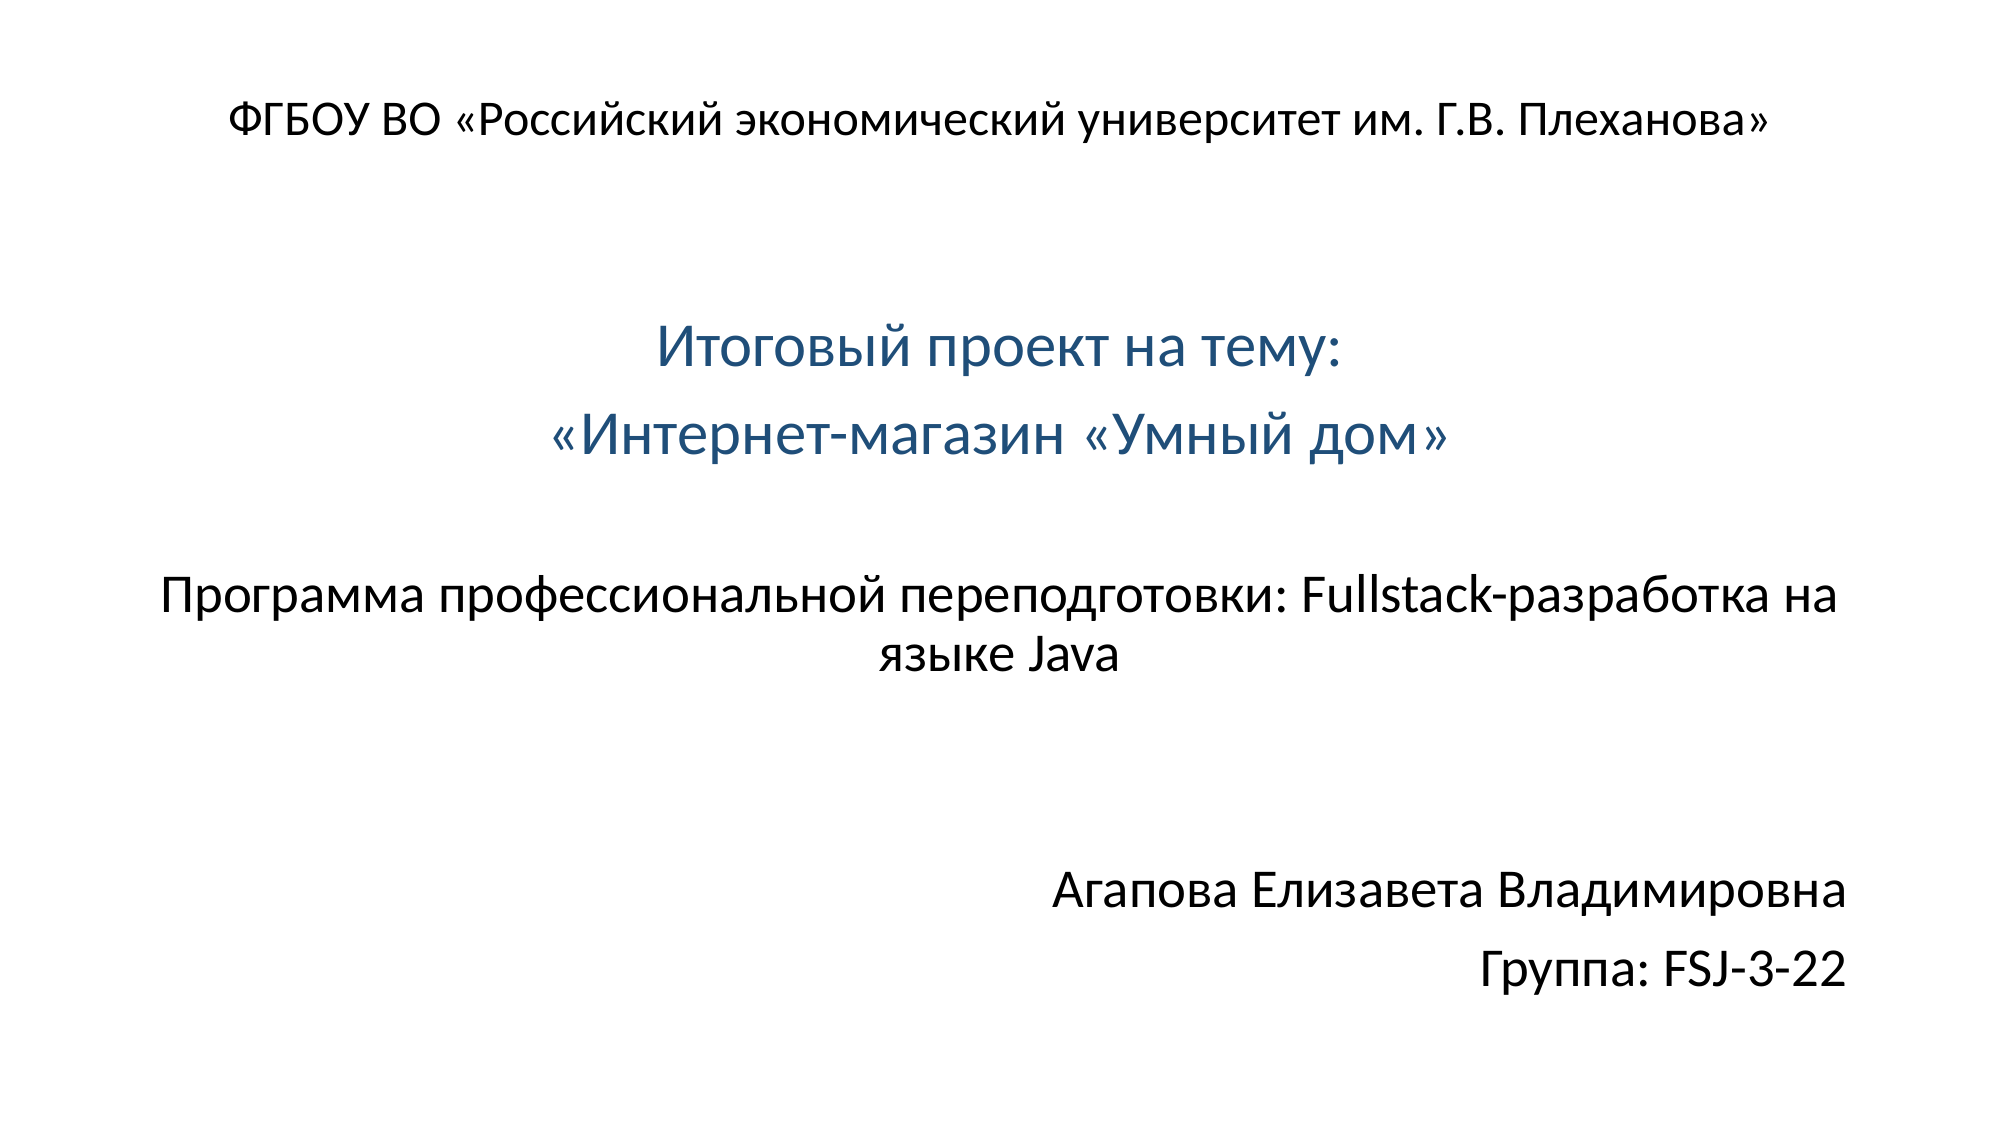

# ФГБОУ ВО «Российский экономический университет им. Г.В. Плеханова»

Итоговый проект на тему:
«Интернет-магазин «Умный дом»

Программа профессиональной переподготовки: Fullstack-разработка на языке Java

Агапова Елизавета Владимировна
Группа: FSJ-3-22